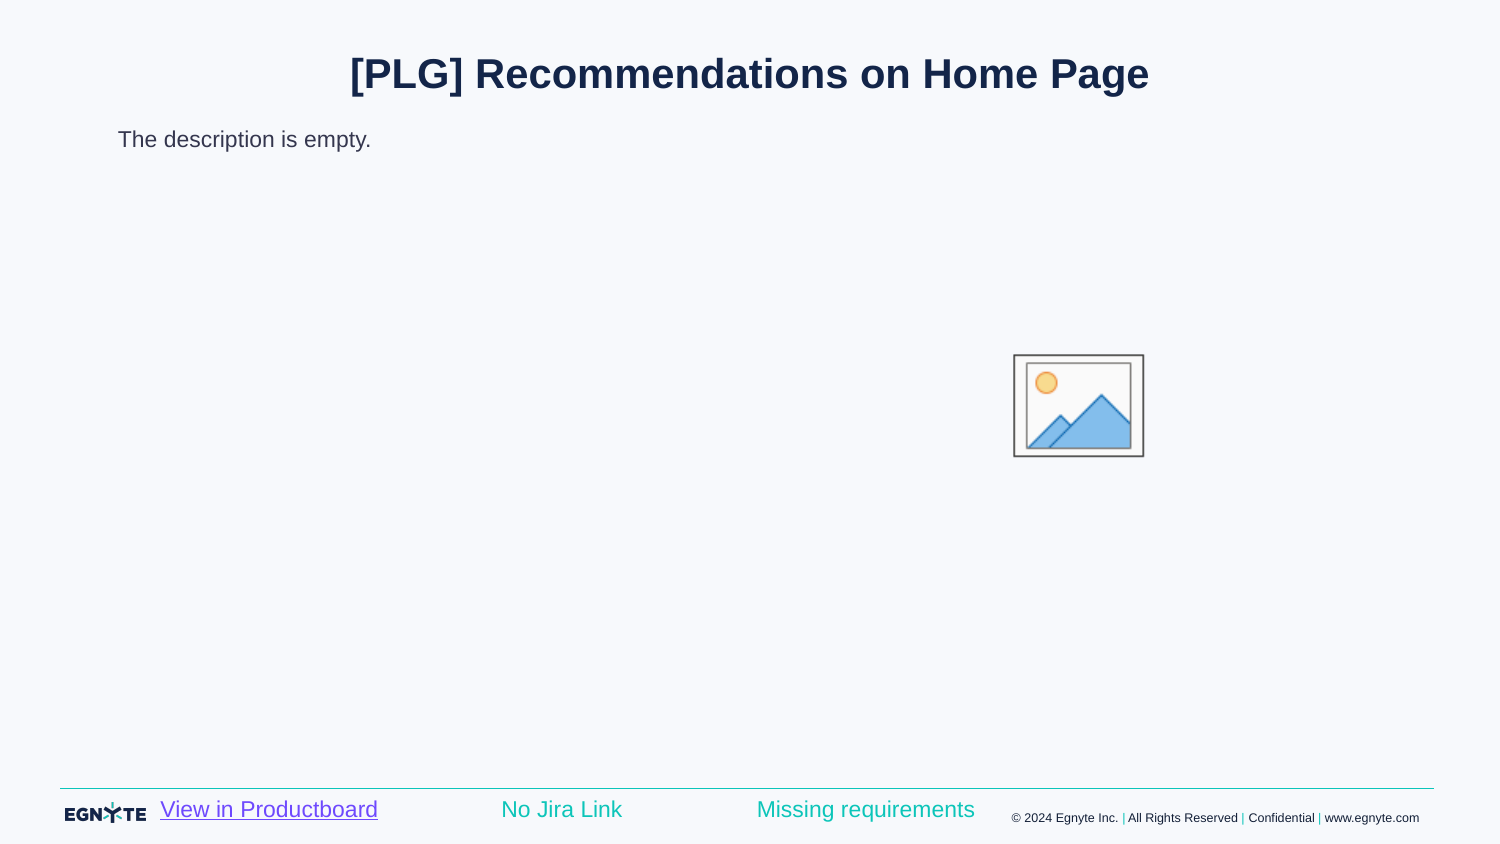

# [PLG] Recommendations on Home Page
The description is empty.

Missing requirements
No Jira Link
View in Productboard